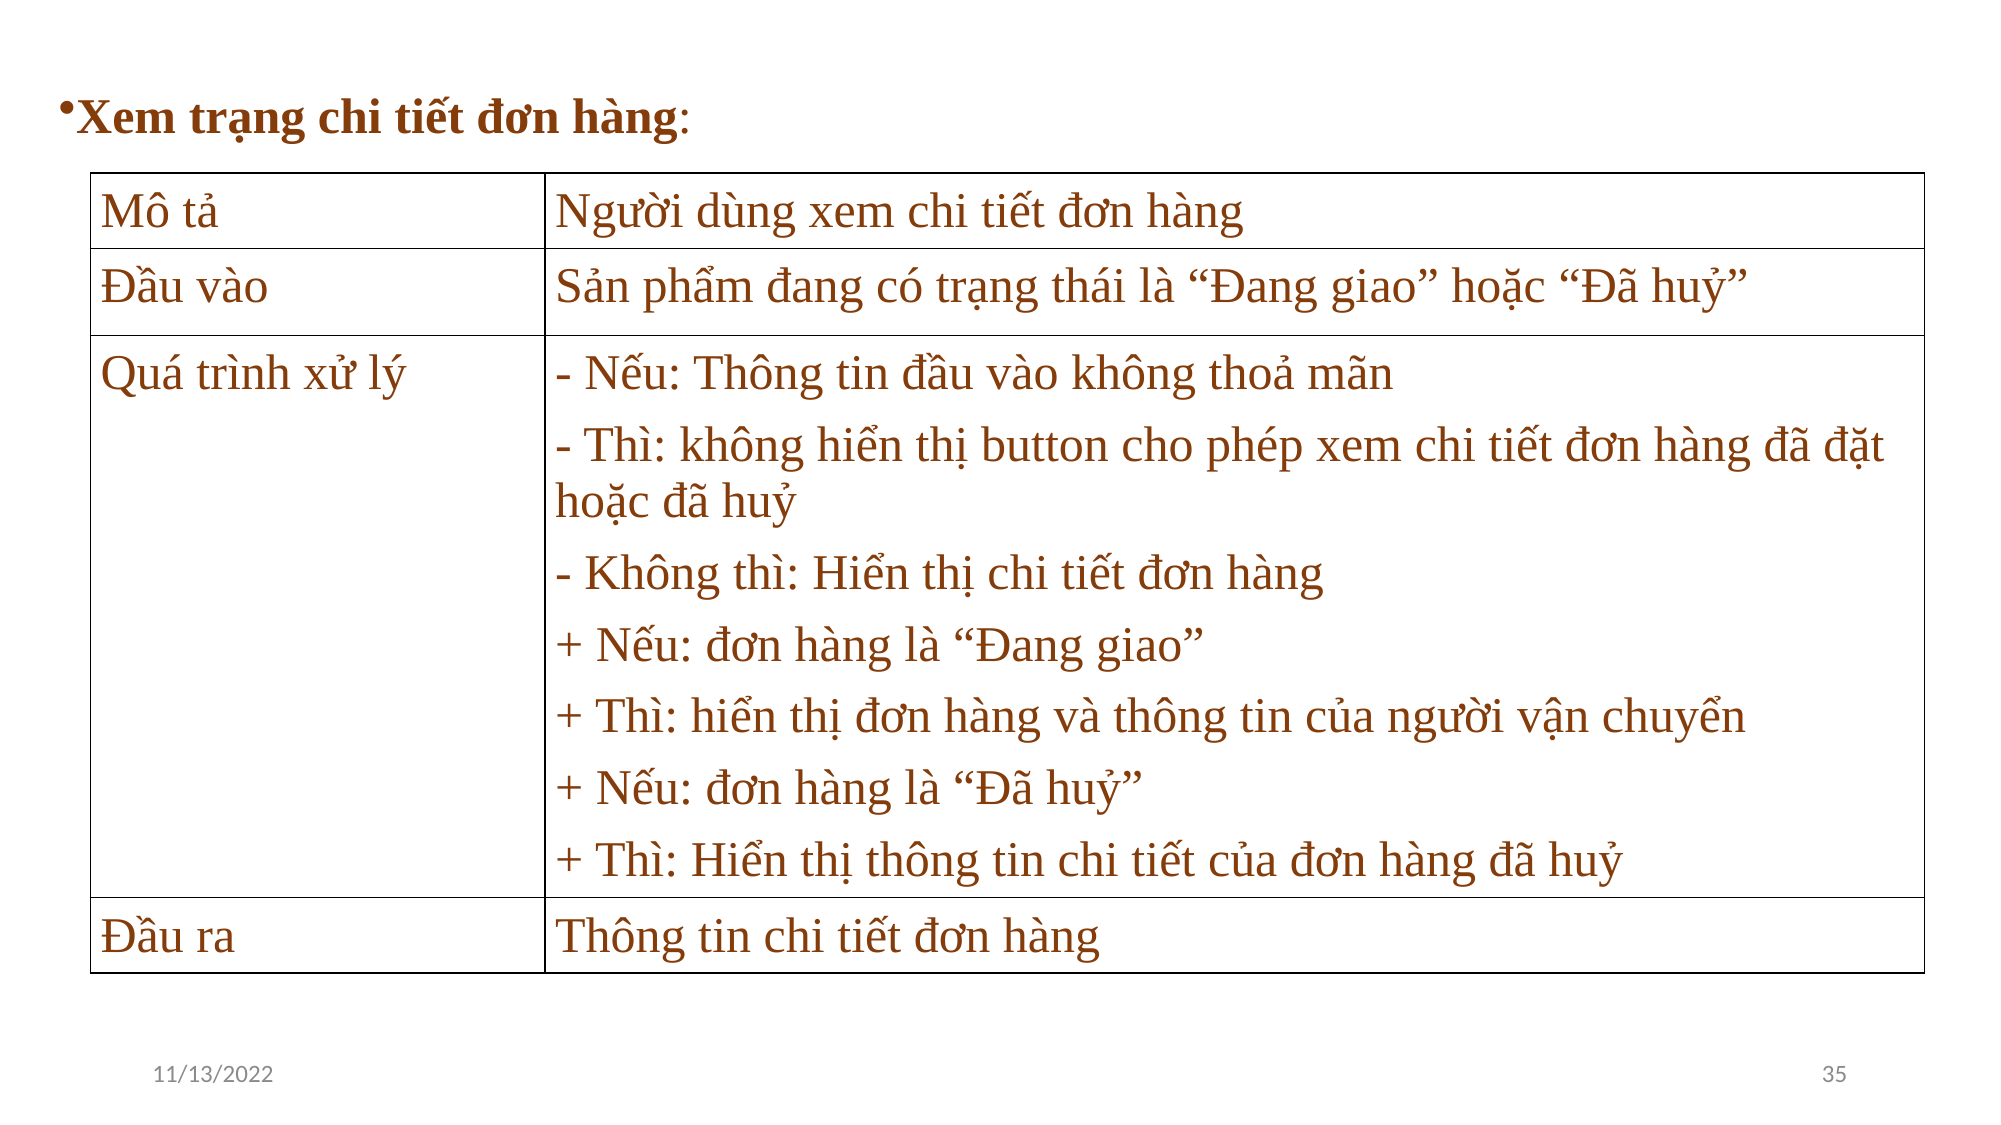

Xem trạng chi tiết đơn hàng:

| Mô tả | Người dùng xem chi tiết đơn hàng |
| --- | --- |
| Đầu vào | Sản phẩm đang có trạng thái là “Đang giao” hoặc “Đã huỷ” |
| Quá trình xử lý | - Nếu: Thông tin đầu vào không thoả mãn - Thì: không hiển thị button cho phép xem chi tiết đơn hàng đã đặt hoặc đã huỷ - Không thì: Hiển thị chi tiết đơn hàng + Nếu: đơn hàng là “Đang giao” + Thì: hiển thị đơn hàng và thông tin của người vận chuyển + Nếu: đơn hàng là “Đã huỷ” + Thì: Hiển thị thông tin chi tiết của đơn hàng đã huỷ |
| Đầu ra | Thông tin chi tiết đơn hàng |
11/13/2022
35